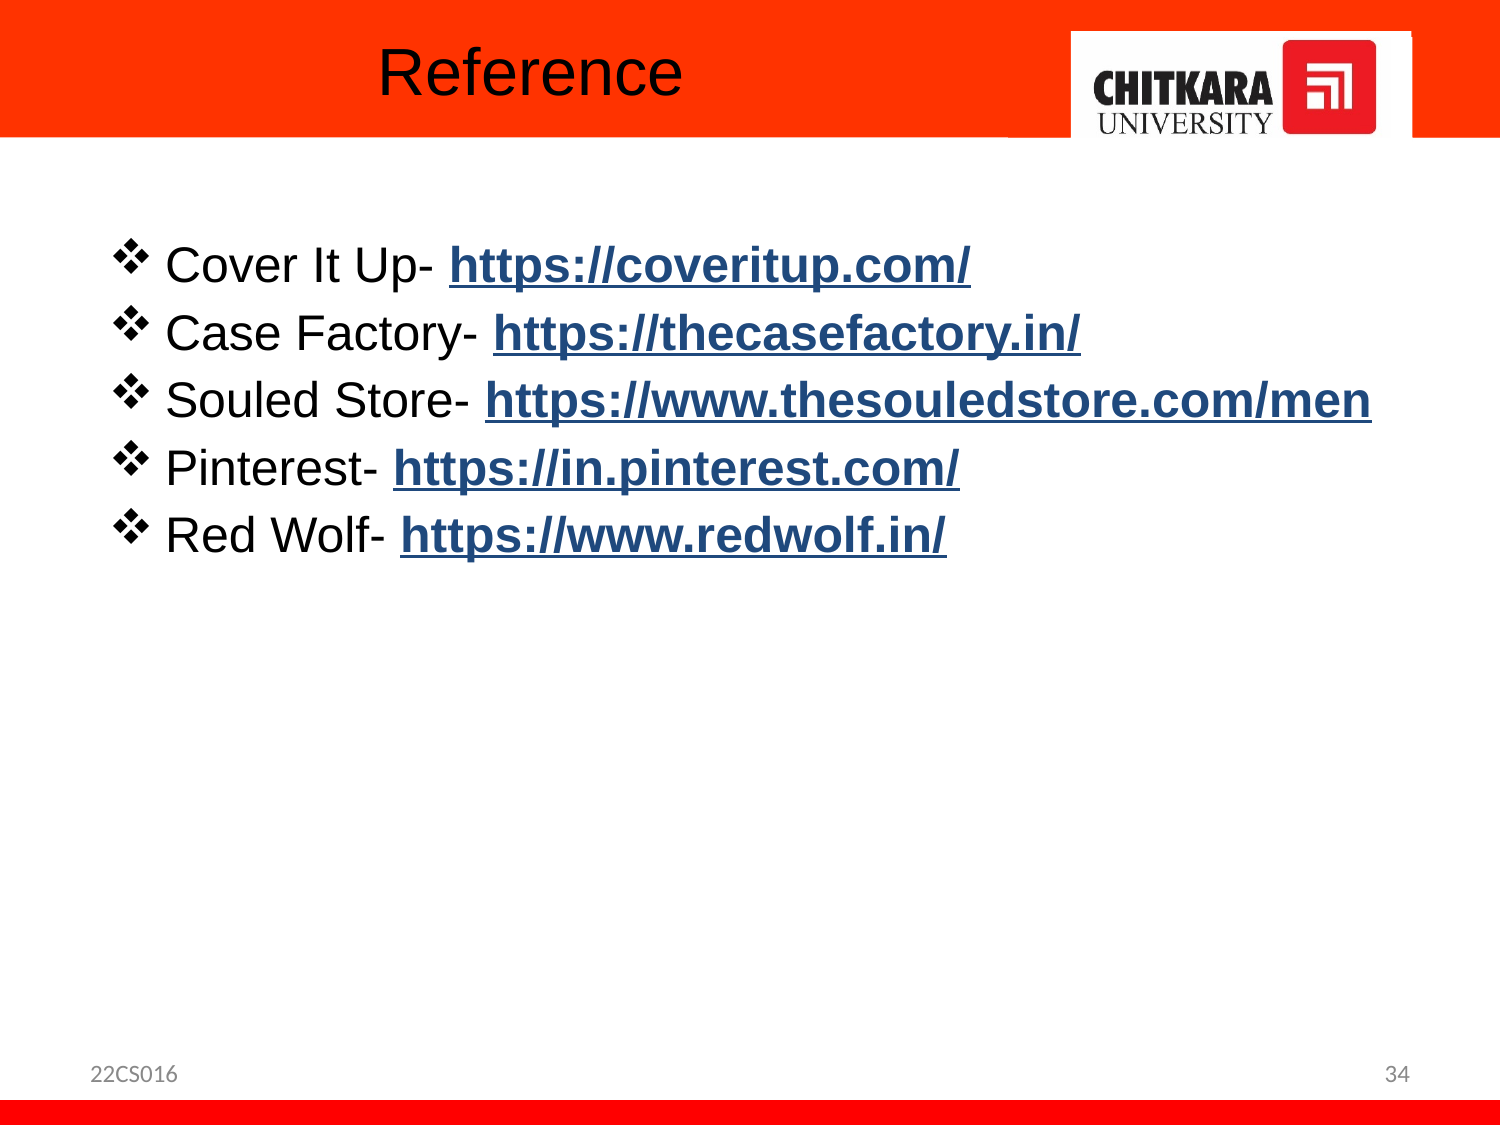

# Reference
Cover It Up- https://coveritup.com/
Case Factory- https://thecasefactory.in/
Souled Store- https://www.thesouledstore.com/men
Pinterest- https://in.pinterest.com/
Red Wolf- https://www.redwolf.in/

22CS016
34